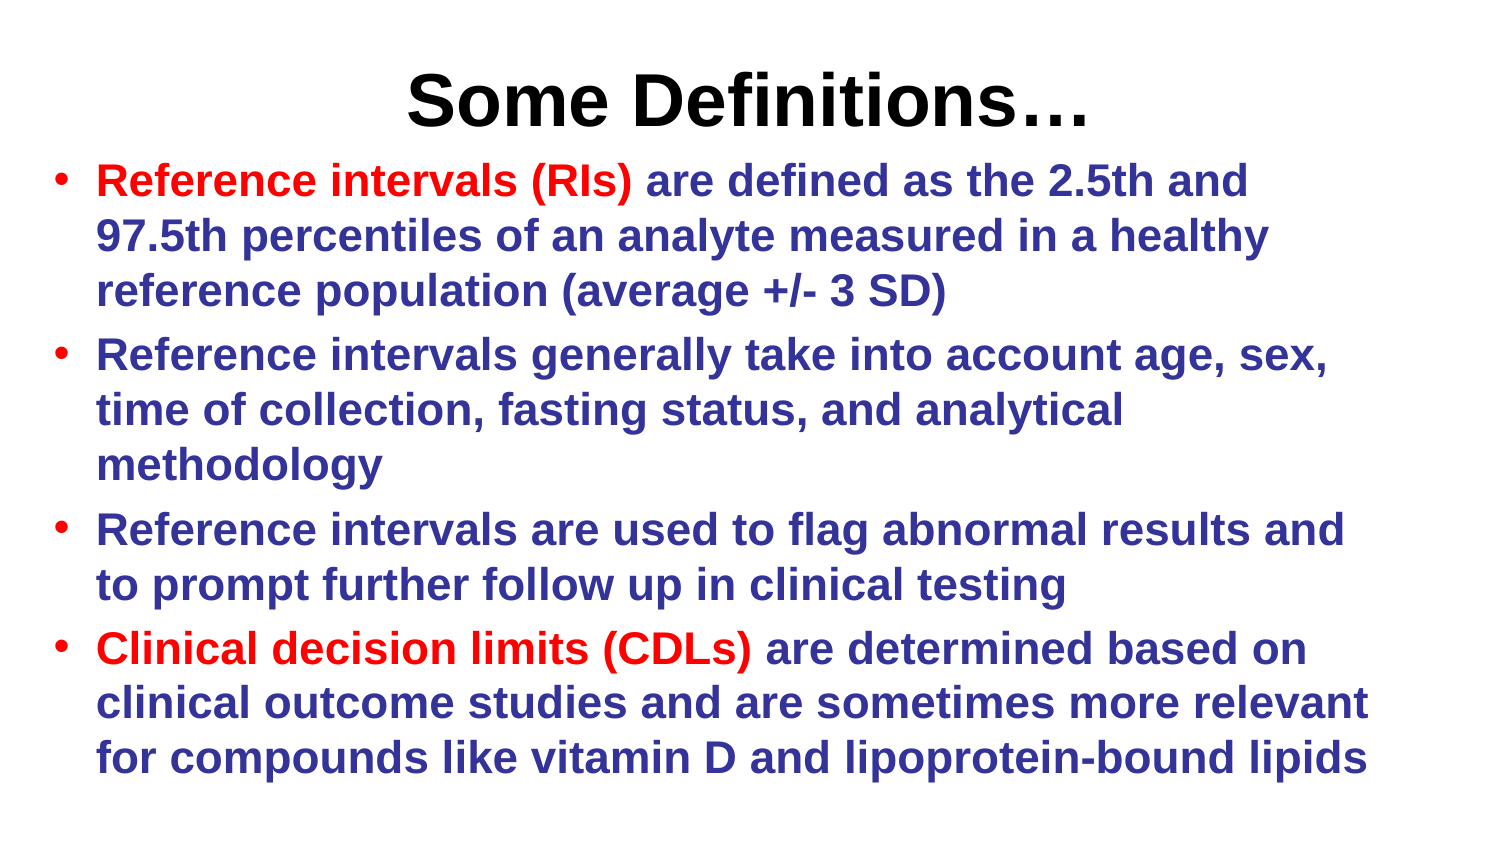

# Some Definitions…
Reference intervals (RIs) are defined as the 2.5th and 97.5th percentiles of an analyte measured in a healthy reference population (average +/- 3 SD)
Reference intervals generally take into account age, sex, time of collection, fasting status, and analytical methodology
Reference intervals are used to flag abnormal results and to prompt further follow up in clinical testing
Clinical decision limits (CDLs) are determined based on clinical outcome studies and are sometimes more relevant for compounds like vitamin D and lipoprotein-bound lipids